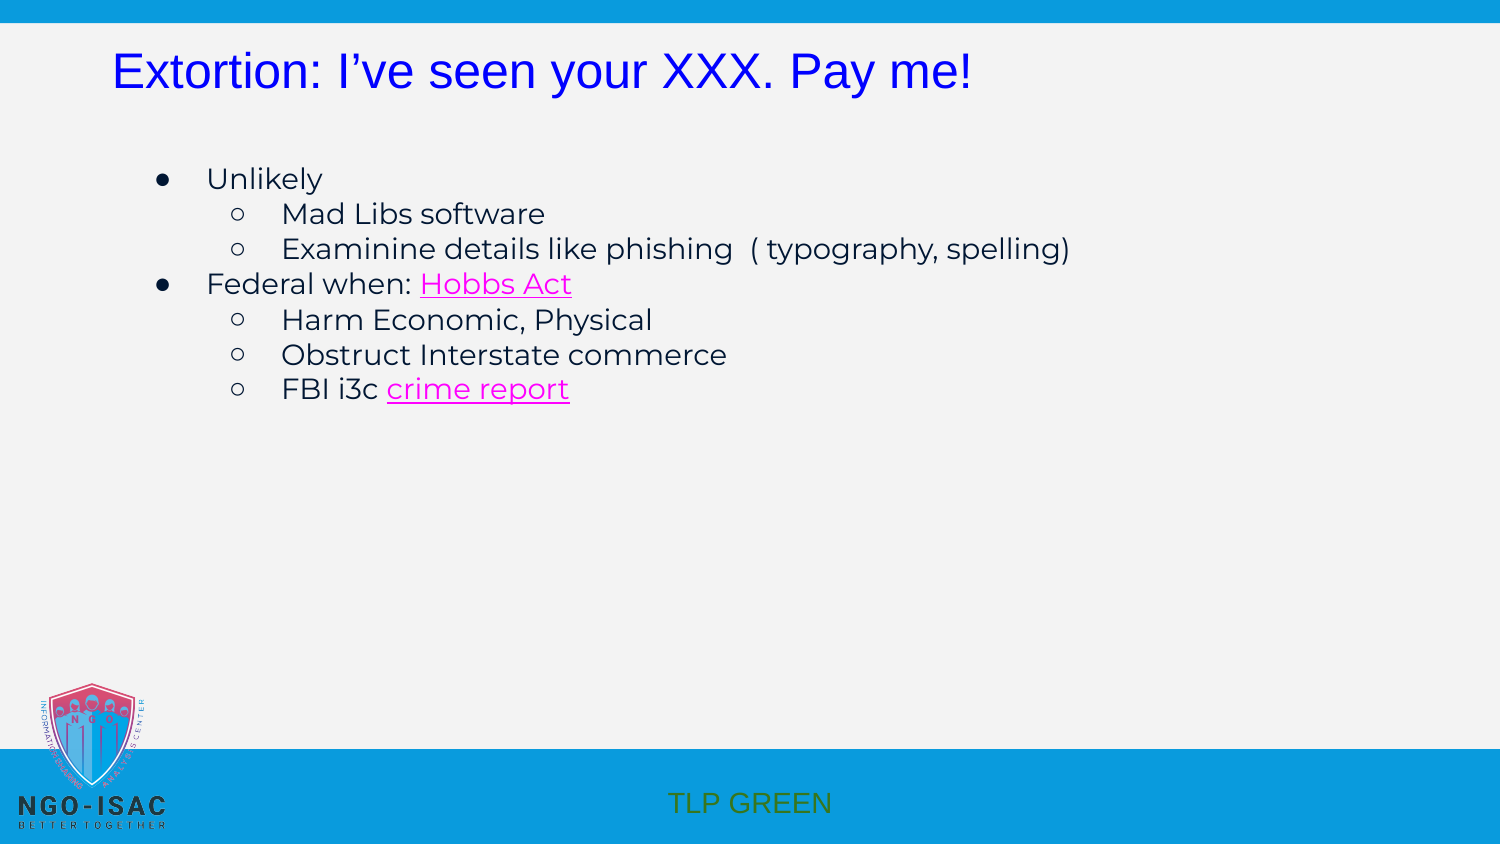

# Extortion: I’ve seen your XXX. Pay me!
Unlikely
Mad Libs software
Examinine details like phishing  ( typography, spelling)
Federal when: Hobbs Act
Harm Economic, Physical
Obstruct Interstate commerce
FBI i3c crime report